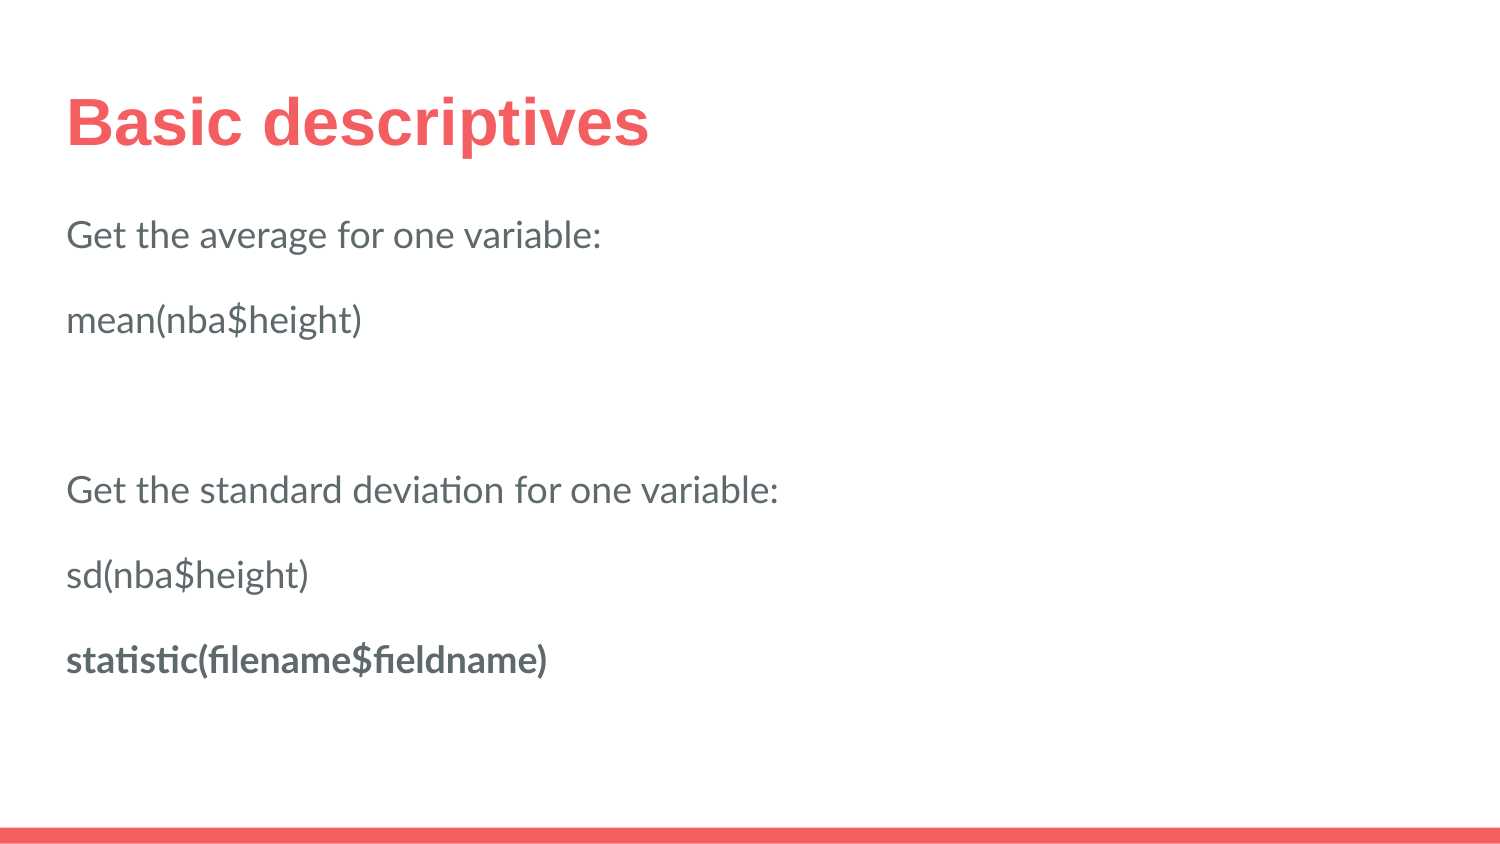

# Basic descriptives
Get the average for one variable:
mean(nba$height)

Get the standard deviation for one variable:
sd(nba$height)
statistic(filename$fieldname)